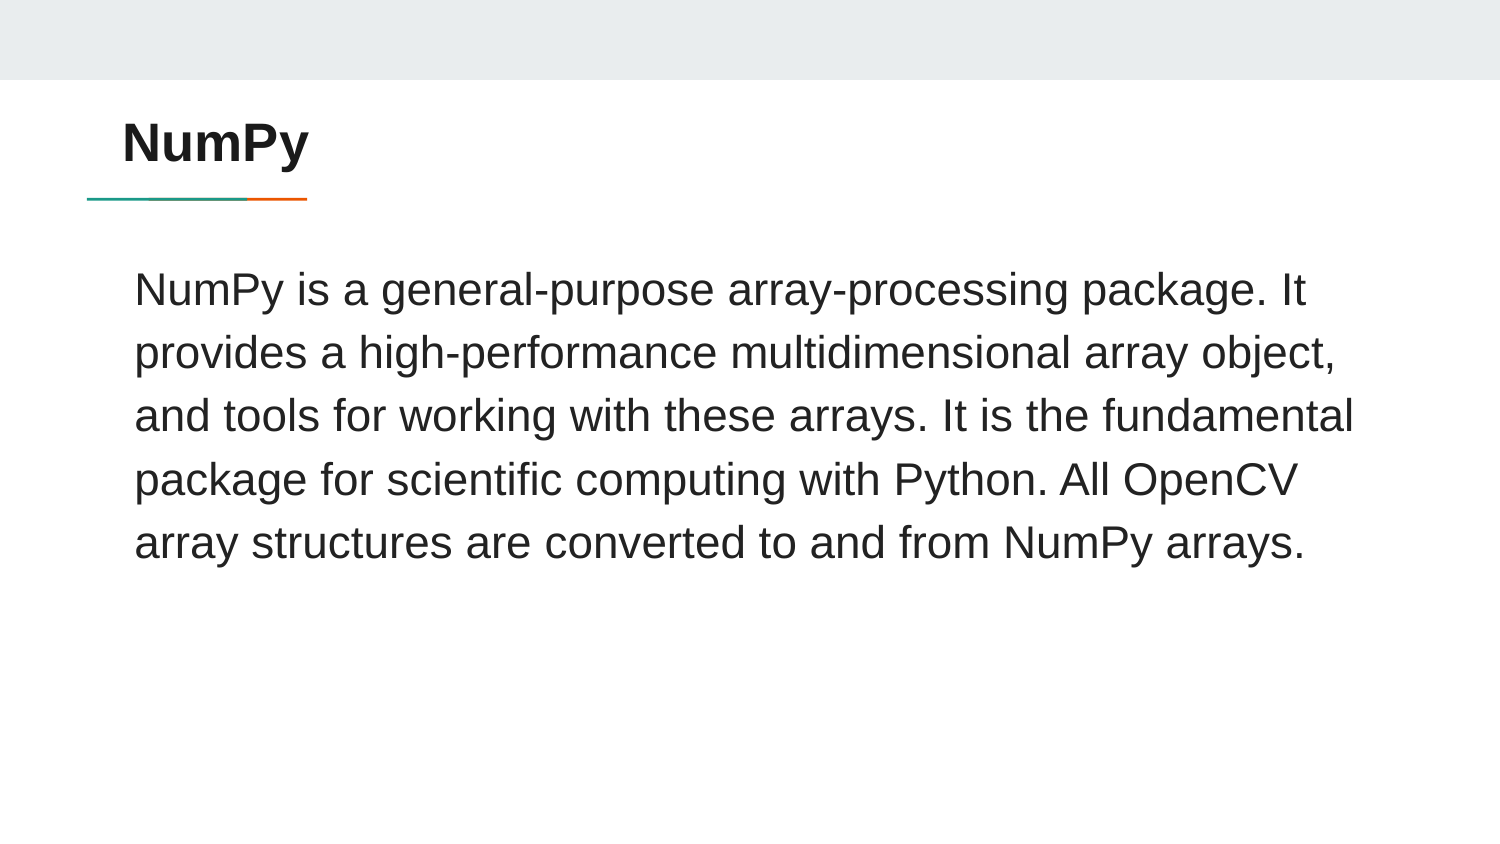

# NumPy
NumPy is a general-purpose array-processing package. It provides a high-performance multidimensional array object, and tools for working with these arrays. It is the fundamental package for scientific computing with Python. All OpenCV array structures are converted to and from NumPy arrays.